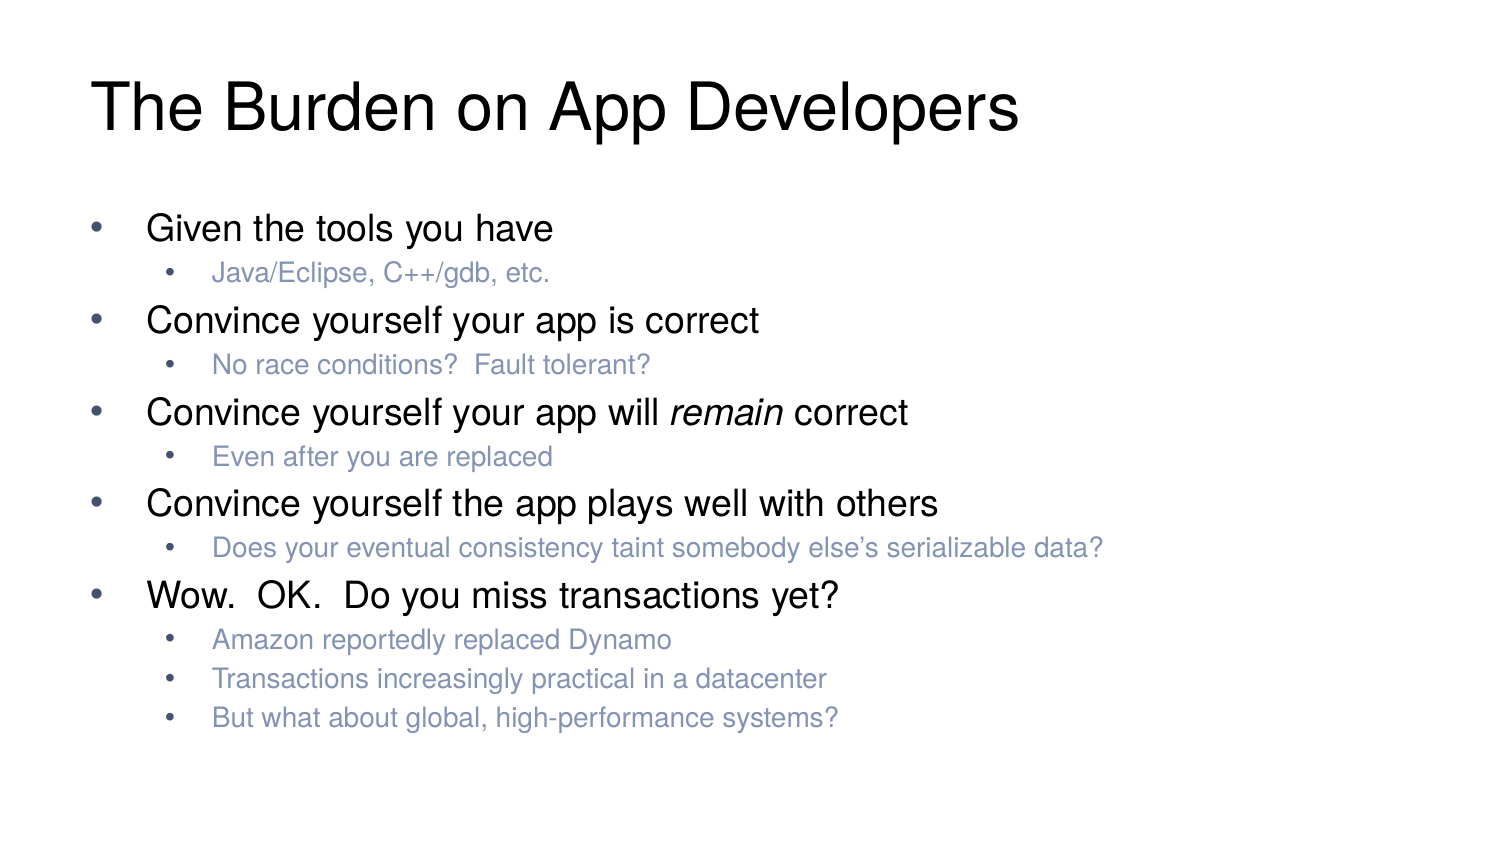

# The Burden on App Developers
Given the tools you have
Java/Eclipse, C++/gdb, etc.
Convince yourself your app is correct
No race conditions?  Fault tolerant?
Convince yourself your app will remain correct
Even after you are replaced
Convince yourself the app plays well with others
Does your eventual consistency taint somebody else’s serializable data?
Wow.  OK.  Do you miss transactions yet?
Amazon reportedly replaced Dynamo
Transactions increasingly practical in a datacenter
But what about global, high-performance systems?